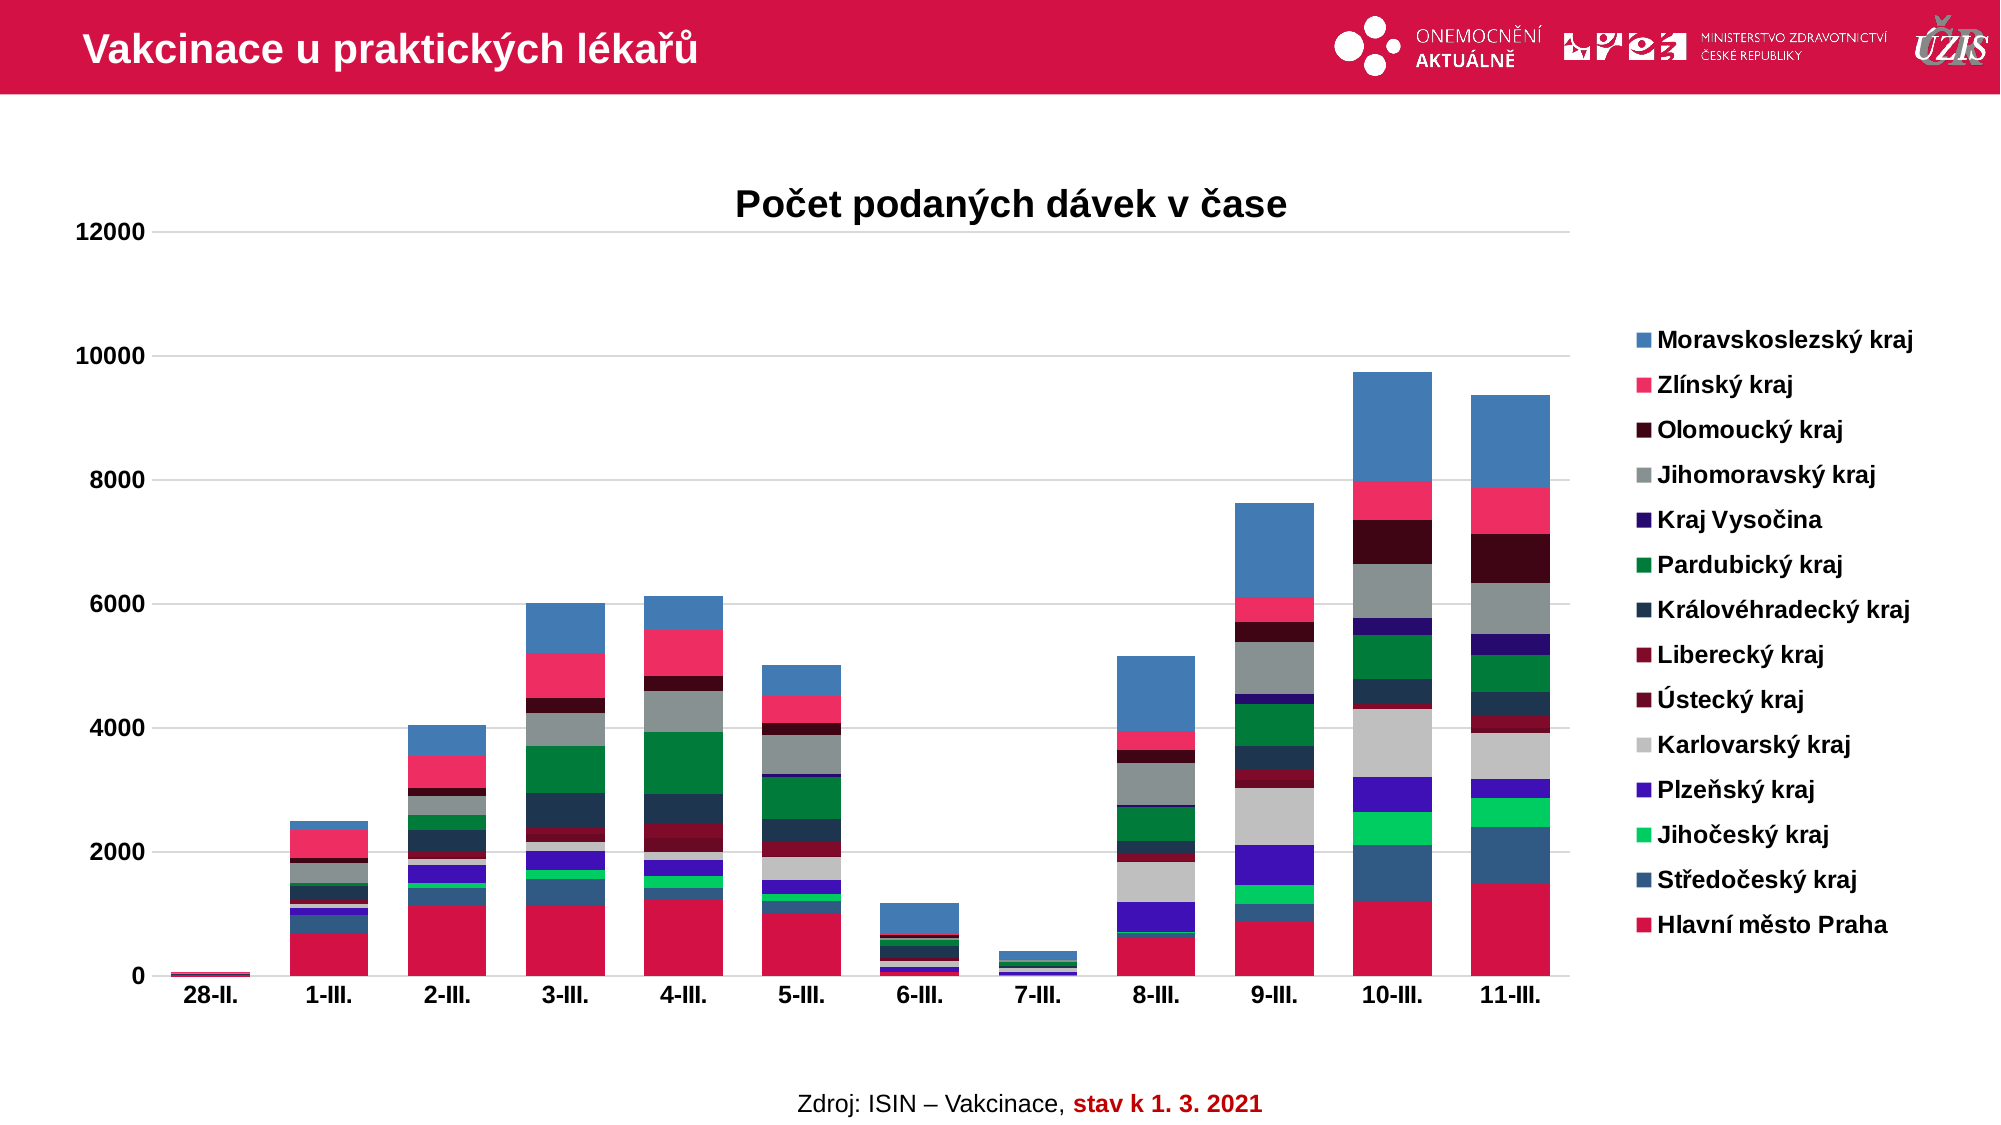

# Vakcinace u praktických lékařů

### Chart: Počet podaných dávek v čase

| Category | Hlavní město Praha | Středočeský kraj | Jihočeský kraj | Plzeňský kraj | Karlovarský kraj | Ústecký kraj | Liberecký kraj | Královéhradecký kraj | Pardubický kraj | Kraj Vysočina | Jihomoravský kraj | Olomoucký kraj | Zlínský kraj | Moravskoslezský kraj |
|---|---|---|---|---|---|---|---|---|---|---|---|---|---|---|
| 28-II. | 7.0 | 2.0 | 21.0 | 0.0 | 0.0 | 0.0 | 0.0 | 1.0 | 0.0 | 0.0 | 12.0 | 0.0 | 23.0 | 0.0 |
| 1-III. | 701.0 | 291.0 | 0.0 | 108.0 | 62.0 | 0.0 | 60.0 | 233.0 | 42.0 | 0.0 | 321.0 | 79.0 | 457.0 | 153.0 |
| 2-III. | 1131.0 | 296.0 | 80.0 | 276.0 | 99.0 | 31.0 | 90.0 | 358.0 | 242.0 | 0.0 | 305.0 | 130.0 | 511.0 | 493.0 |
| 3-III. | 1138.0 | 423.0 | 151.0 | 312.0 | 136.0 | 128.0 | 109.0 | 548.0 | 767.0 | 0.0 | 535.0 | 230.0 | 732.0 | 802.0 |
| 4-III. | 1227.0 | 189.0 | 201.0 | 256.0 | 123.0 | 228.0 | 249.0 | 468.0 | 994.0 | 0.0 | 658.0 | 246.0 | 742.0 | 548.0 |
| 5-III. | 1019.0 | 197.0 | 109.0 | 226.0 | 372.0 | 19.0 | 227.0 | 366.0 | 681.0 | 39.0 | 633.0 | 186.0 | 438.0 | 508.0 |
| 6-III. | 61.0 | 0.0 | 0.0 | 81.0 | 107.0 | 37.0 | 0.0 | 198.0 | 104.0 | 0.0 | 25.0 | 47.0 | 28.0 | 487.0 |
| 7-III. | 17.0 | 0.0 | 1.0 | 47.0 | 66.0 | 0.0 | 0.0 | 34.0 | 67.0 | 0.0 | 31.0 | 0.0 | 11.0 | 123.0 |
| 8-III. | 636.0 | 72.0 | 5.0 | 475.0 | 649.0 | 15.0 | 139.0 | 193.0 | 544.0 | 29.0 | 684.0 | 198.0 | 317.0 | 1200.0 |
| 9-III. | 870.0 | 288.0 | 314.0 | 643.0 | 916.0 | 128.0 | 158.0 | 396.0 | 670.0 | 168.0 | 837.0 | 323.0 | 398.0 | 1513.0 |
| 10-III. | 1209.0 | 908.0 | 526.0 | 561.0 | 1107.0 | 0.0 | 75.0 | 412.0 | 702.0 | 275.0 | 865.0 | 717.0 | 623.0 | 1765.0 |
| 11-III. | 1480.0 | 916.0 | 483.0 | 299.0 | 734.0 | 86.0 | 219.0 | 357.0 | 602.0 | 341.0 | 822.0 | 788.0 | 741.0 | 1499.0 |
Zdroj: ISIN – Vakcinace, stav k 1. 3. 2021